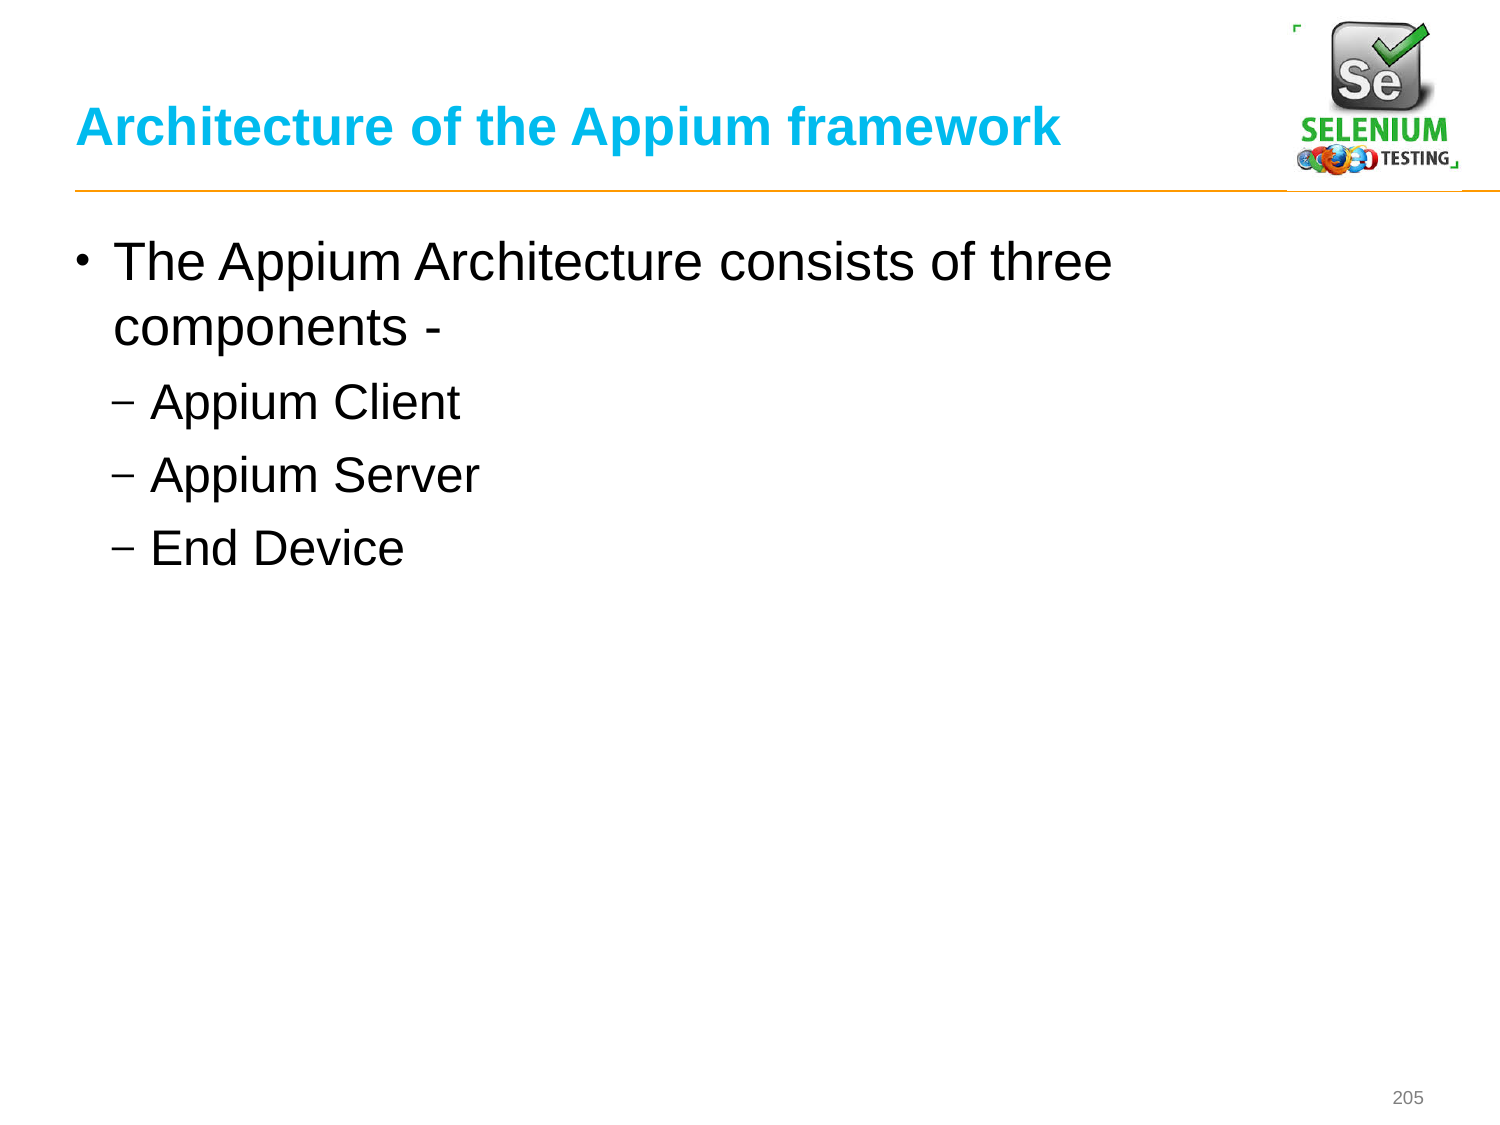

# Architecture of the Appium framework
The Appium Architecture consists of three components -
Appium Client
Appium Server
End Device